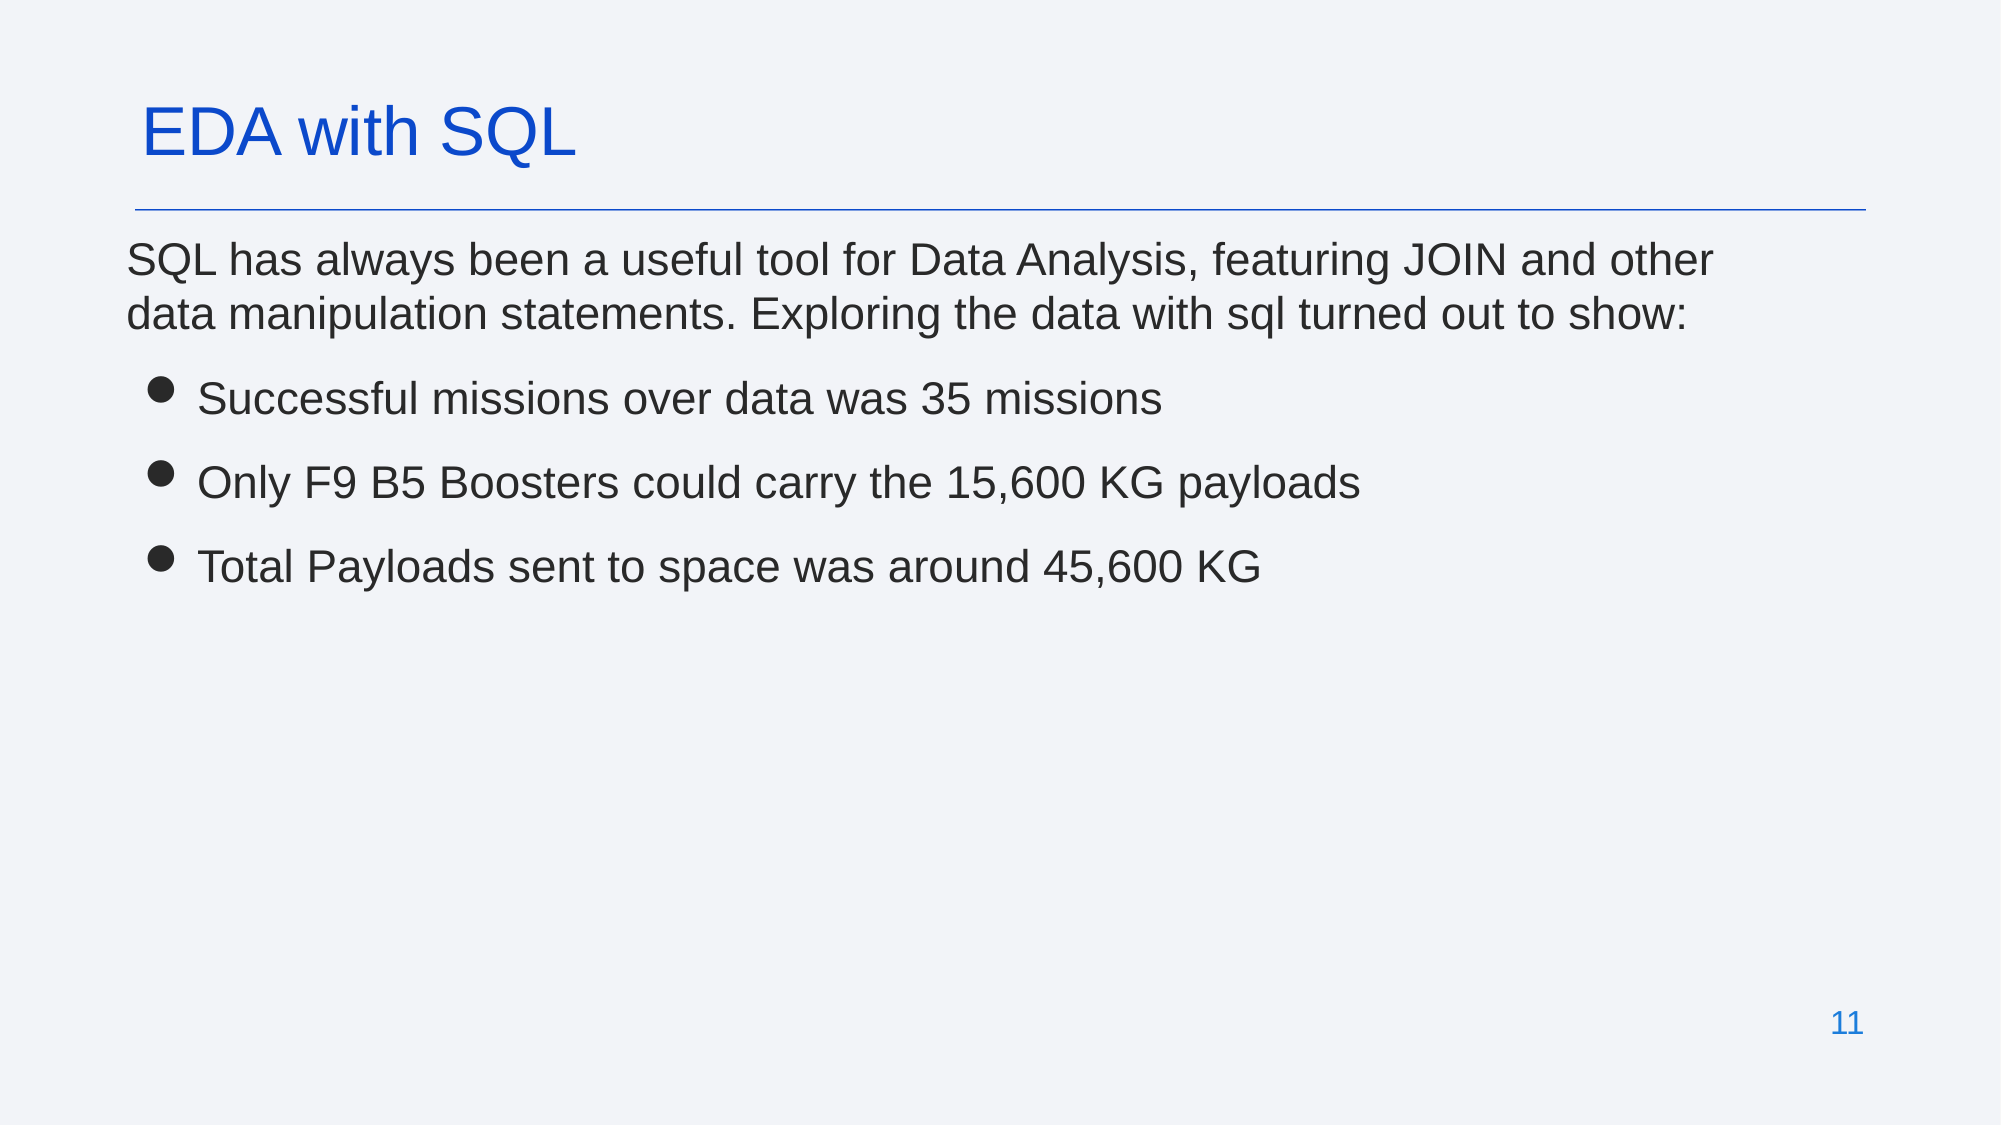

EDA with SQL
# SQL has always been a useful tool for Data Analysis, featuring JOIN and other data manipulation statements. Exploring the data with sql turned out to show:
Successful missions over data was 35 missions
Only F9 B5 Boosters could carry the 15,600 KG payloads
Total Payloads sent to space was around 45,600 KG
11